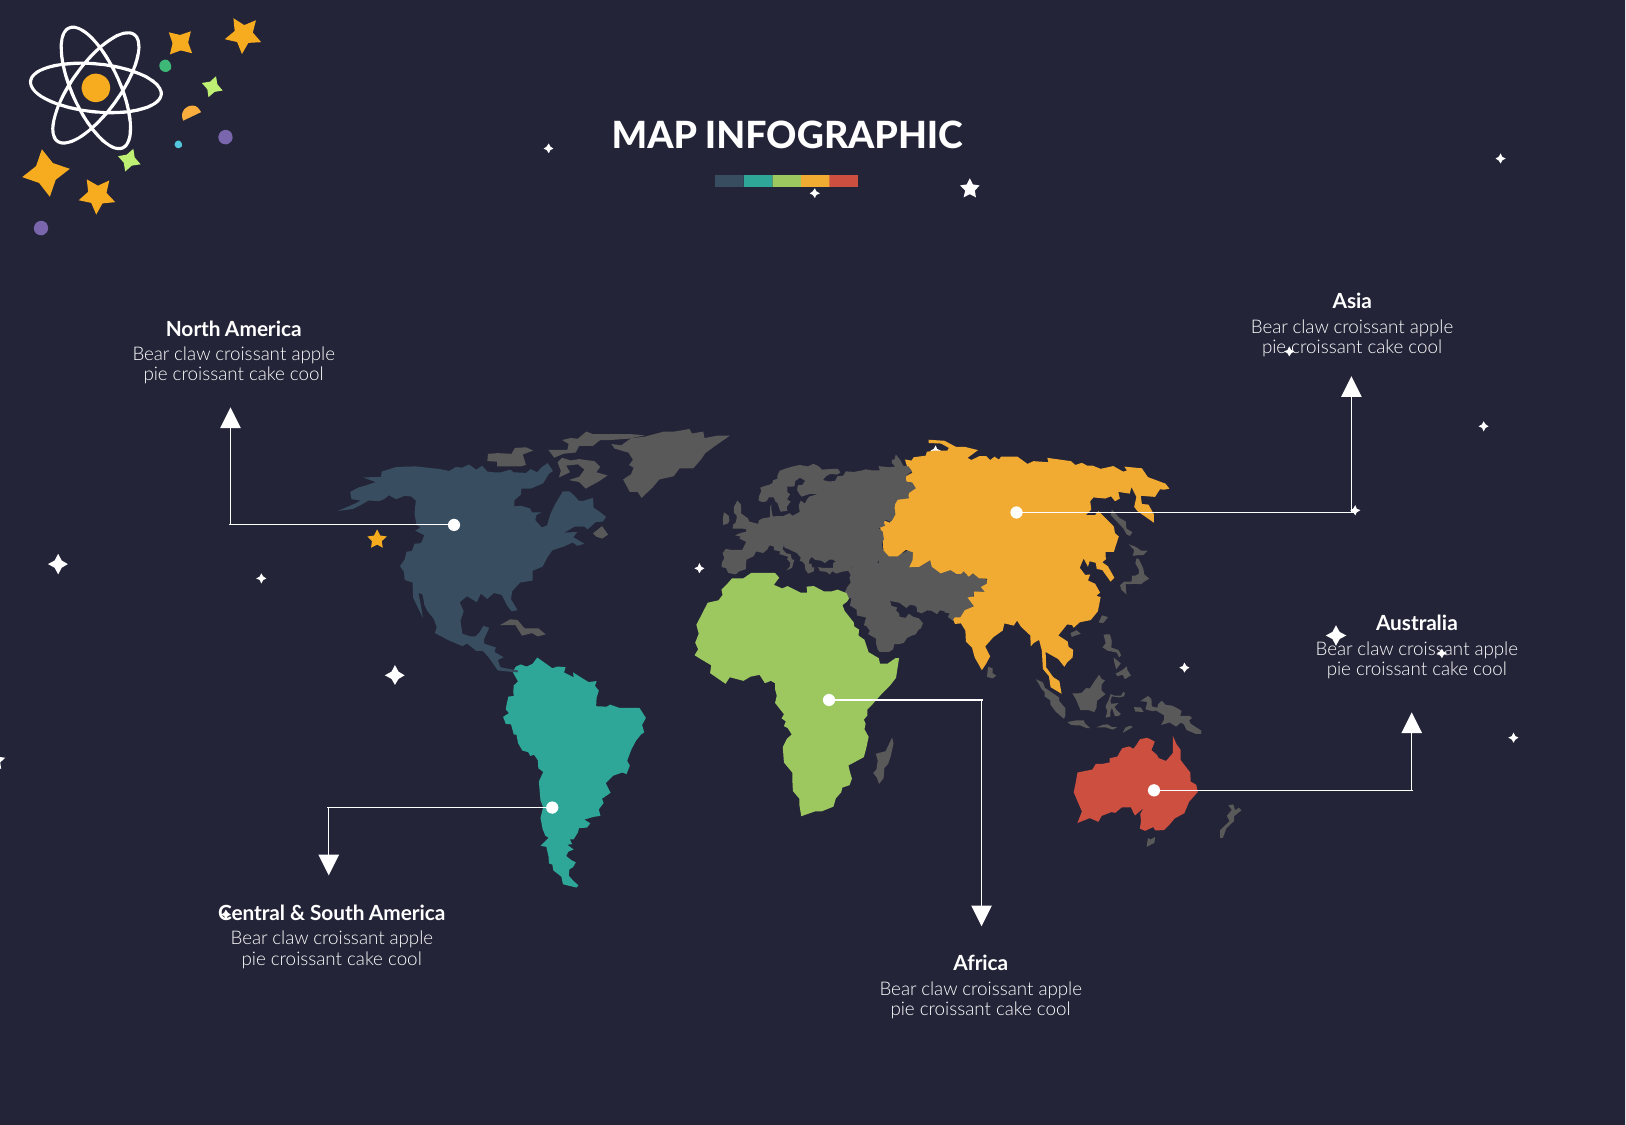

MAP INFOGRAPHIC

Asia
Bear claw croissant apple pie croissant cake cool
North America
Bear claw croissant apple pie croissant cake cool

Australia
Bear claw croissant apple pie croissant cake cool

Africa
Bear claw croissant apple pie croissant cake cool

Central & South America
Bear claw croissant apple pie croissant cake cool